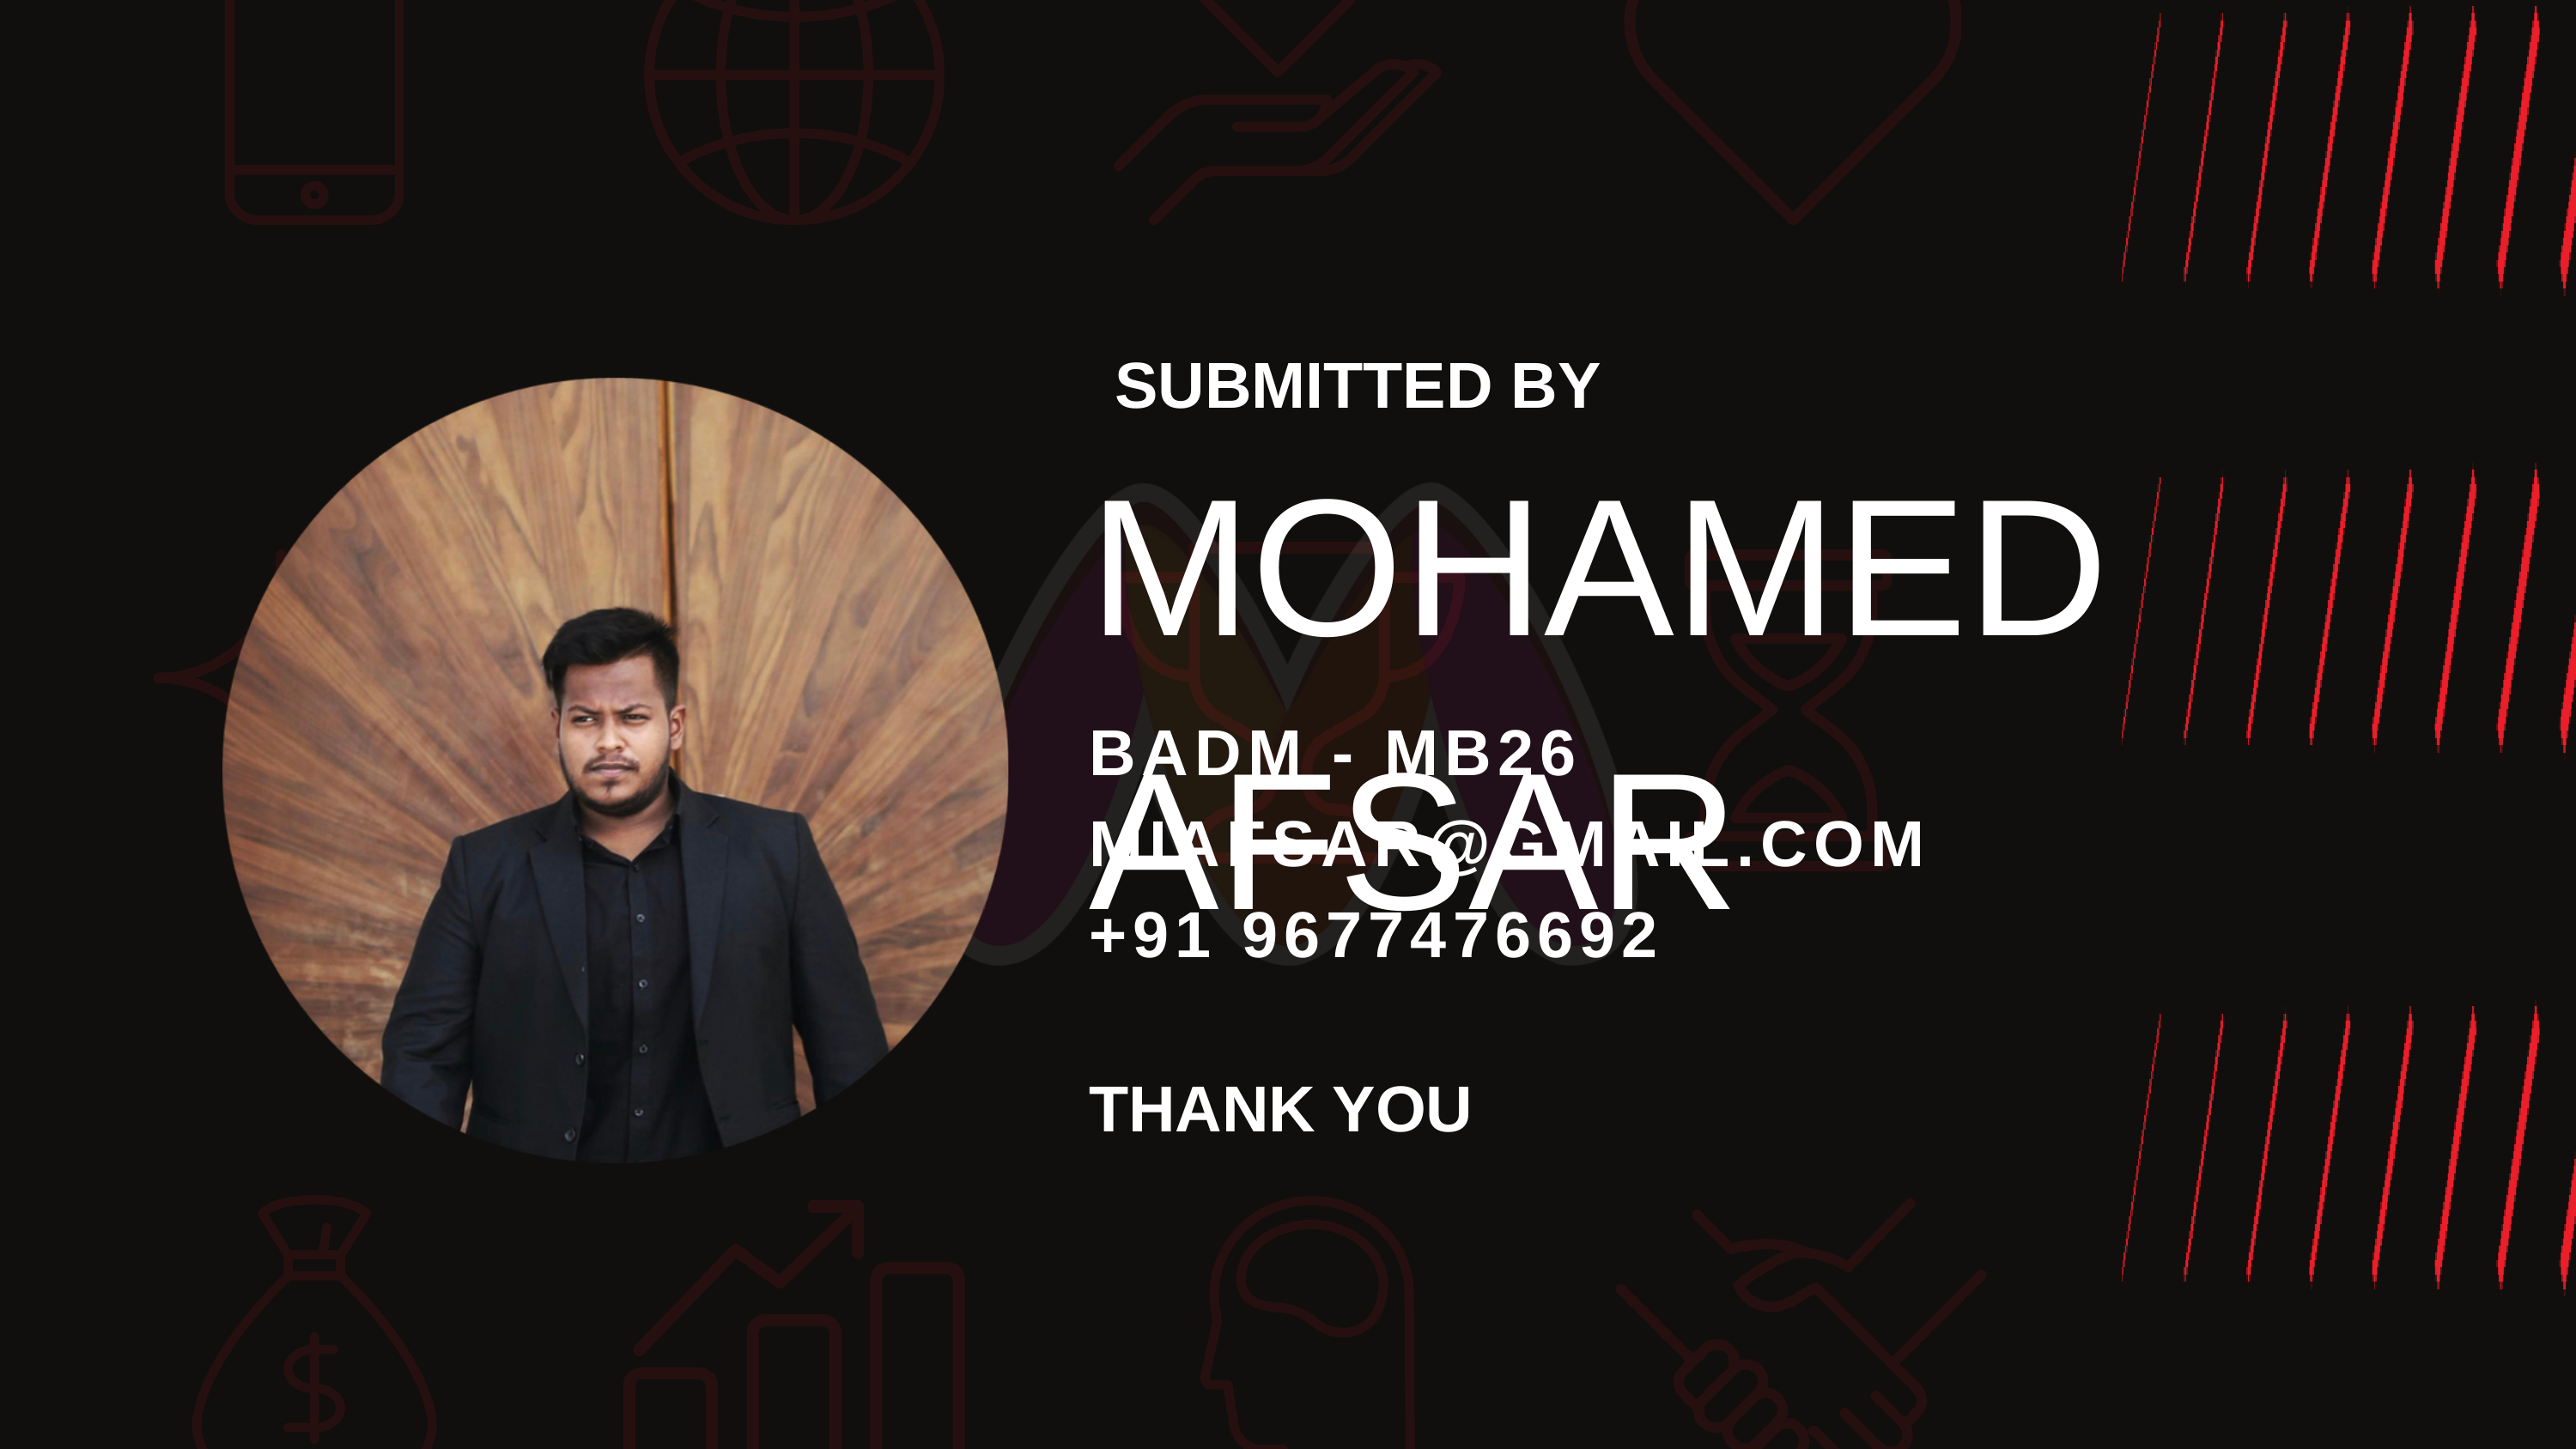

SUBMITTED BY

MOHAMED AFSAR

BADM - MB26
MIAFSAR@GMAIL.COM
+91 9677476692
THANK YOU